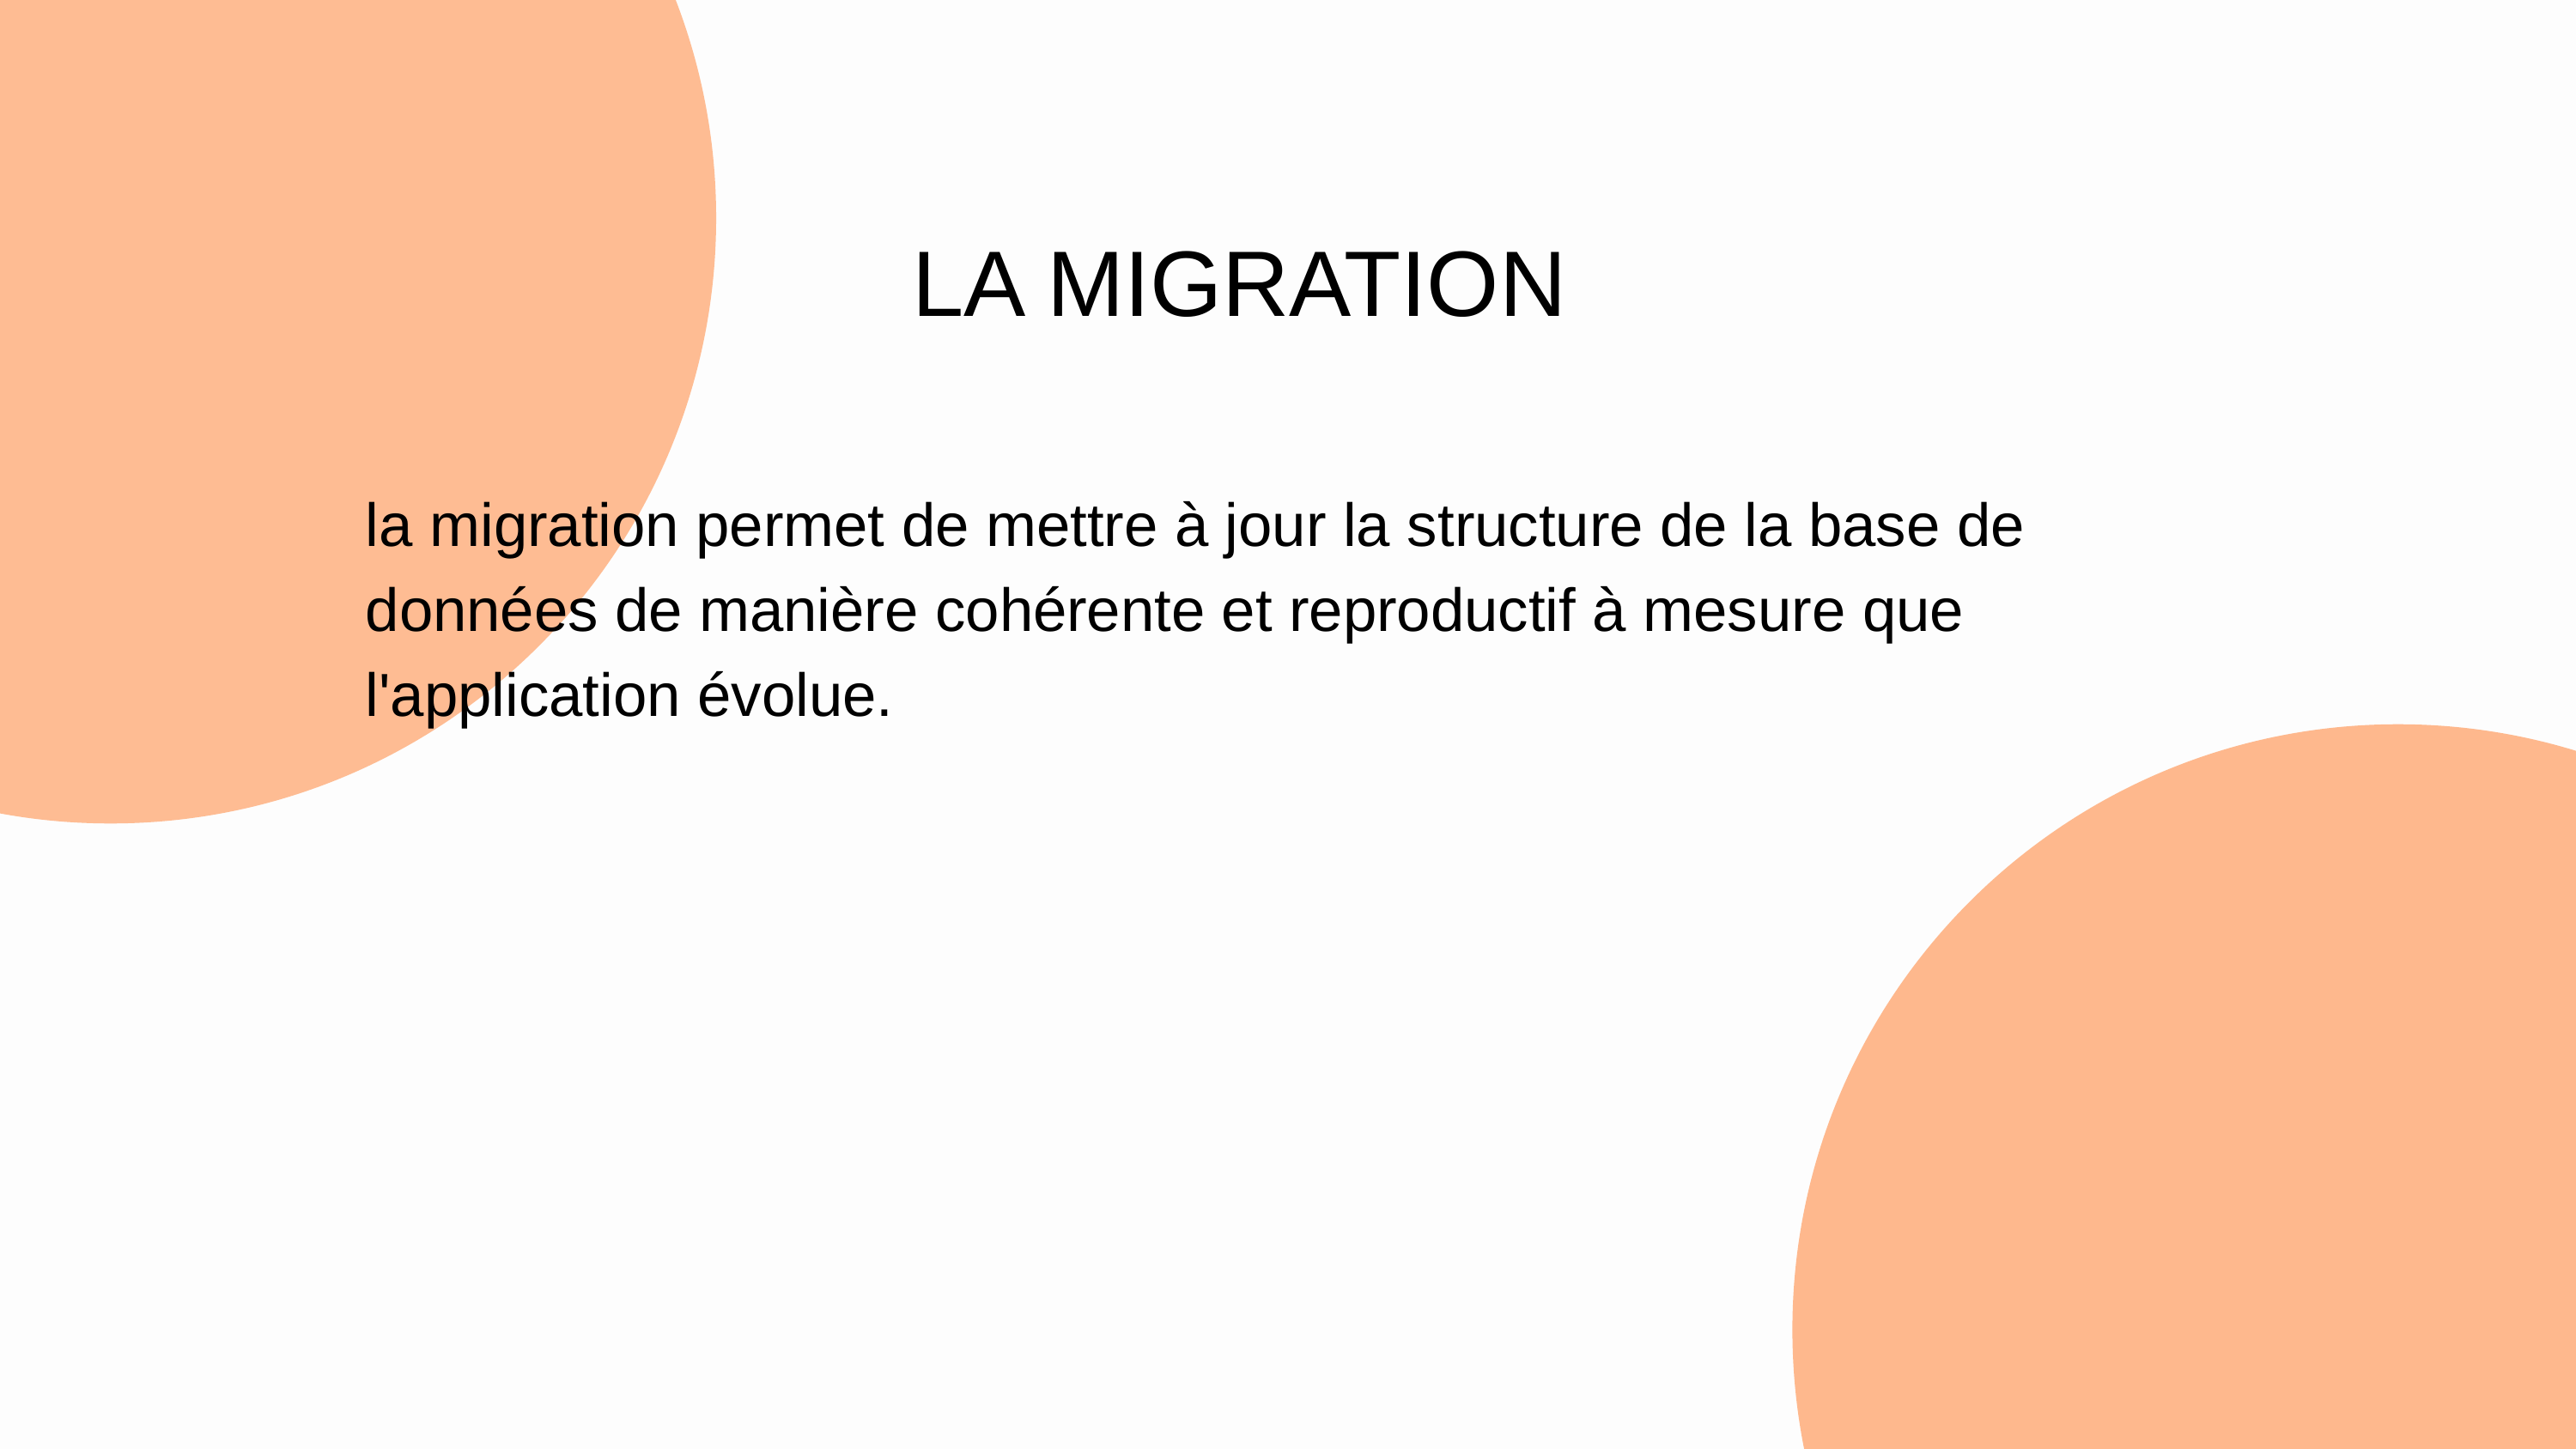

LA MIGRATION
la migration permet de mettre à jour la structure de la base de données de manière cohérente et reproductif à mesure que l'application évolue.